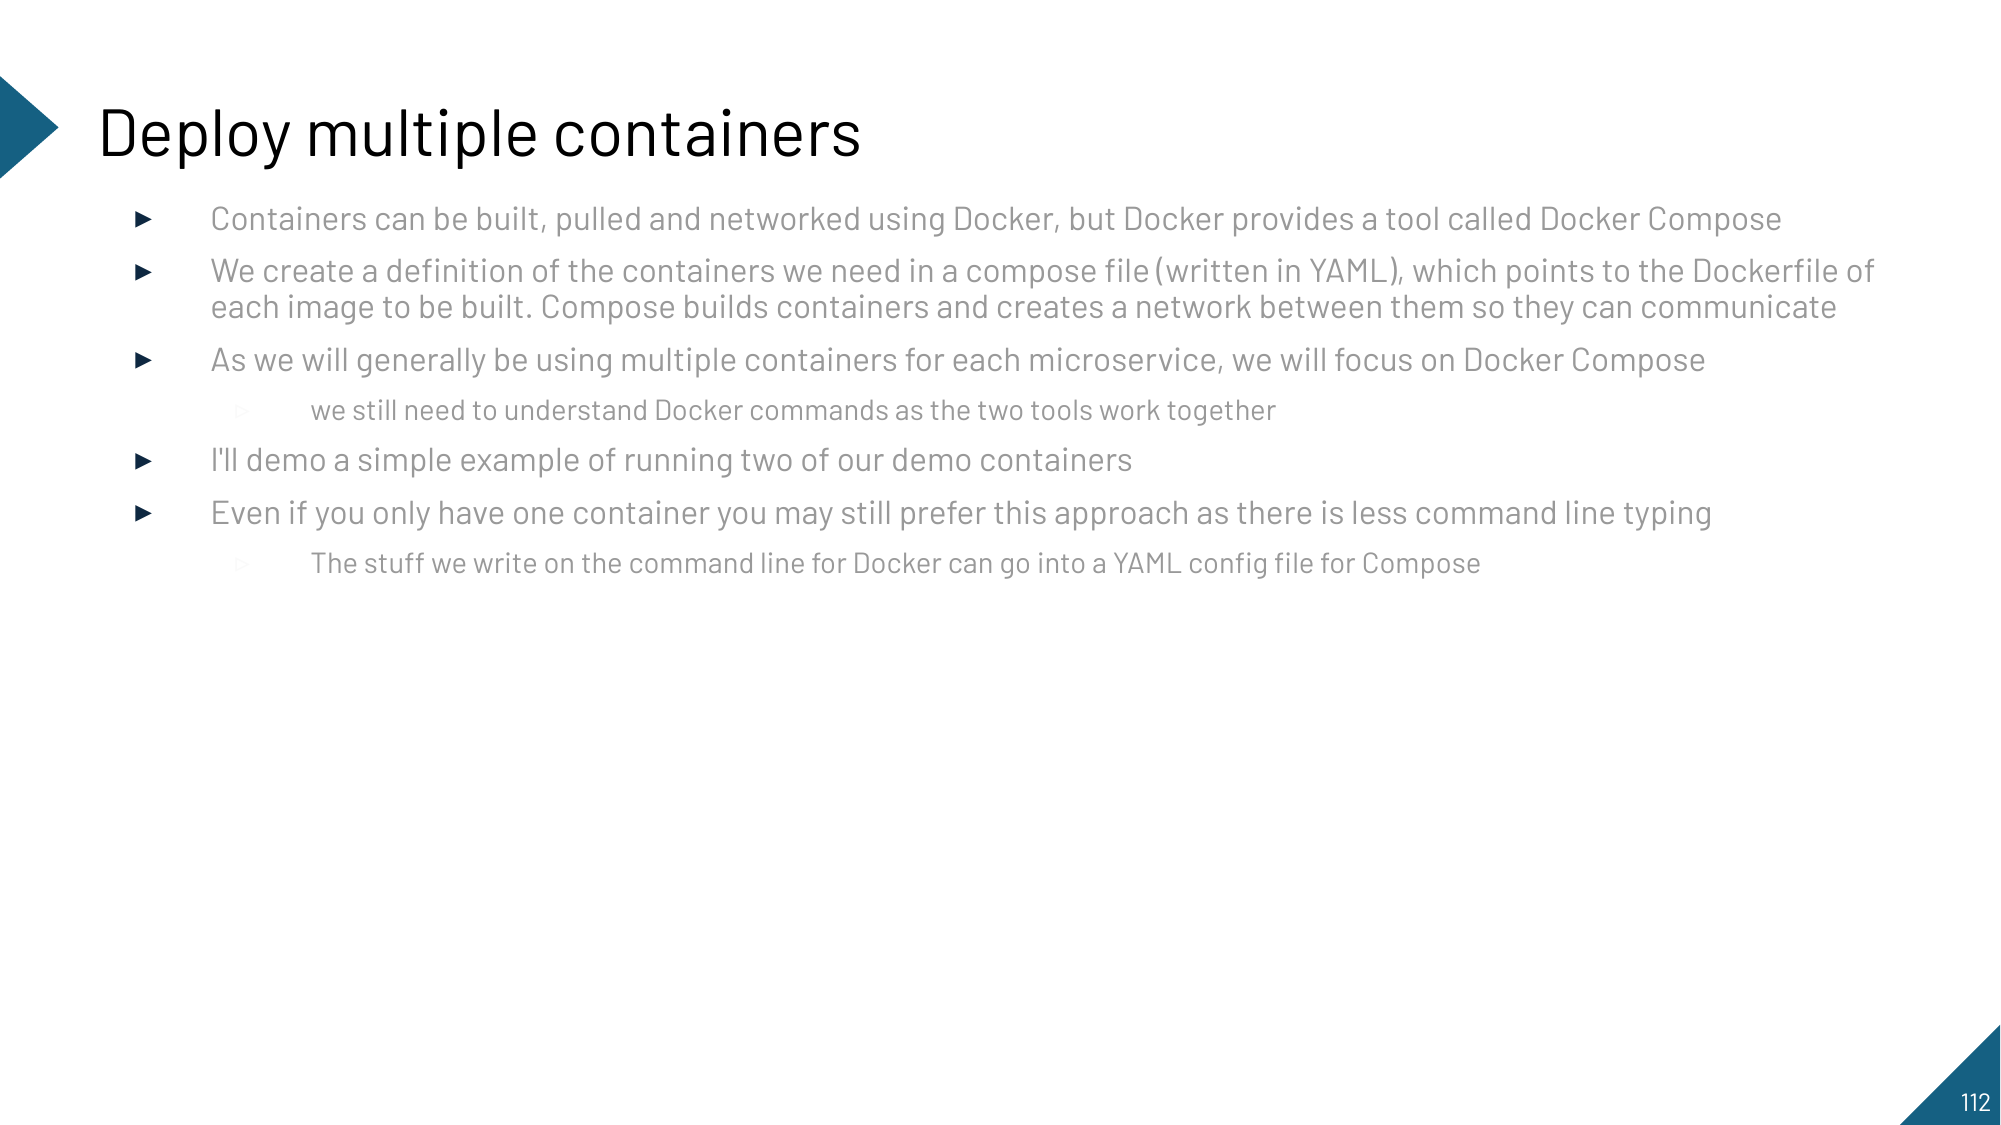

# Deploy multiple containers
Containers can be built, pulled and networked using Docker, but Docker provides a tool called Docker Compose
We create a definition of the containers we need in a compose file (written in YAML), which points to the Dockerfile of each image to be built. Compose builds containers and creates a network between them so they can communicate
As we will generally be using multiple containers for each microservice, we will focus on Docker Compose
we still need to understand Docker commands as the two tools work together
I'll demo a simple example of running two of our demo containers
Even if you only have one container you may still prefer this approach as there is less command line typing
The stuff we write on the command line for Docker can go into a YAML config file for Compose
112